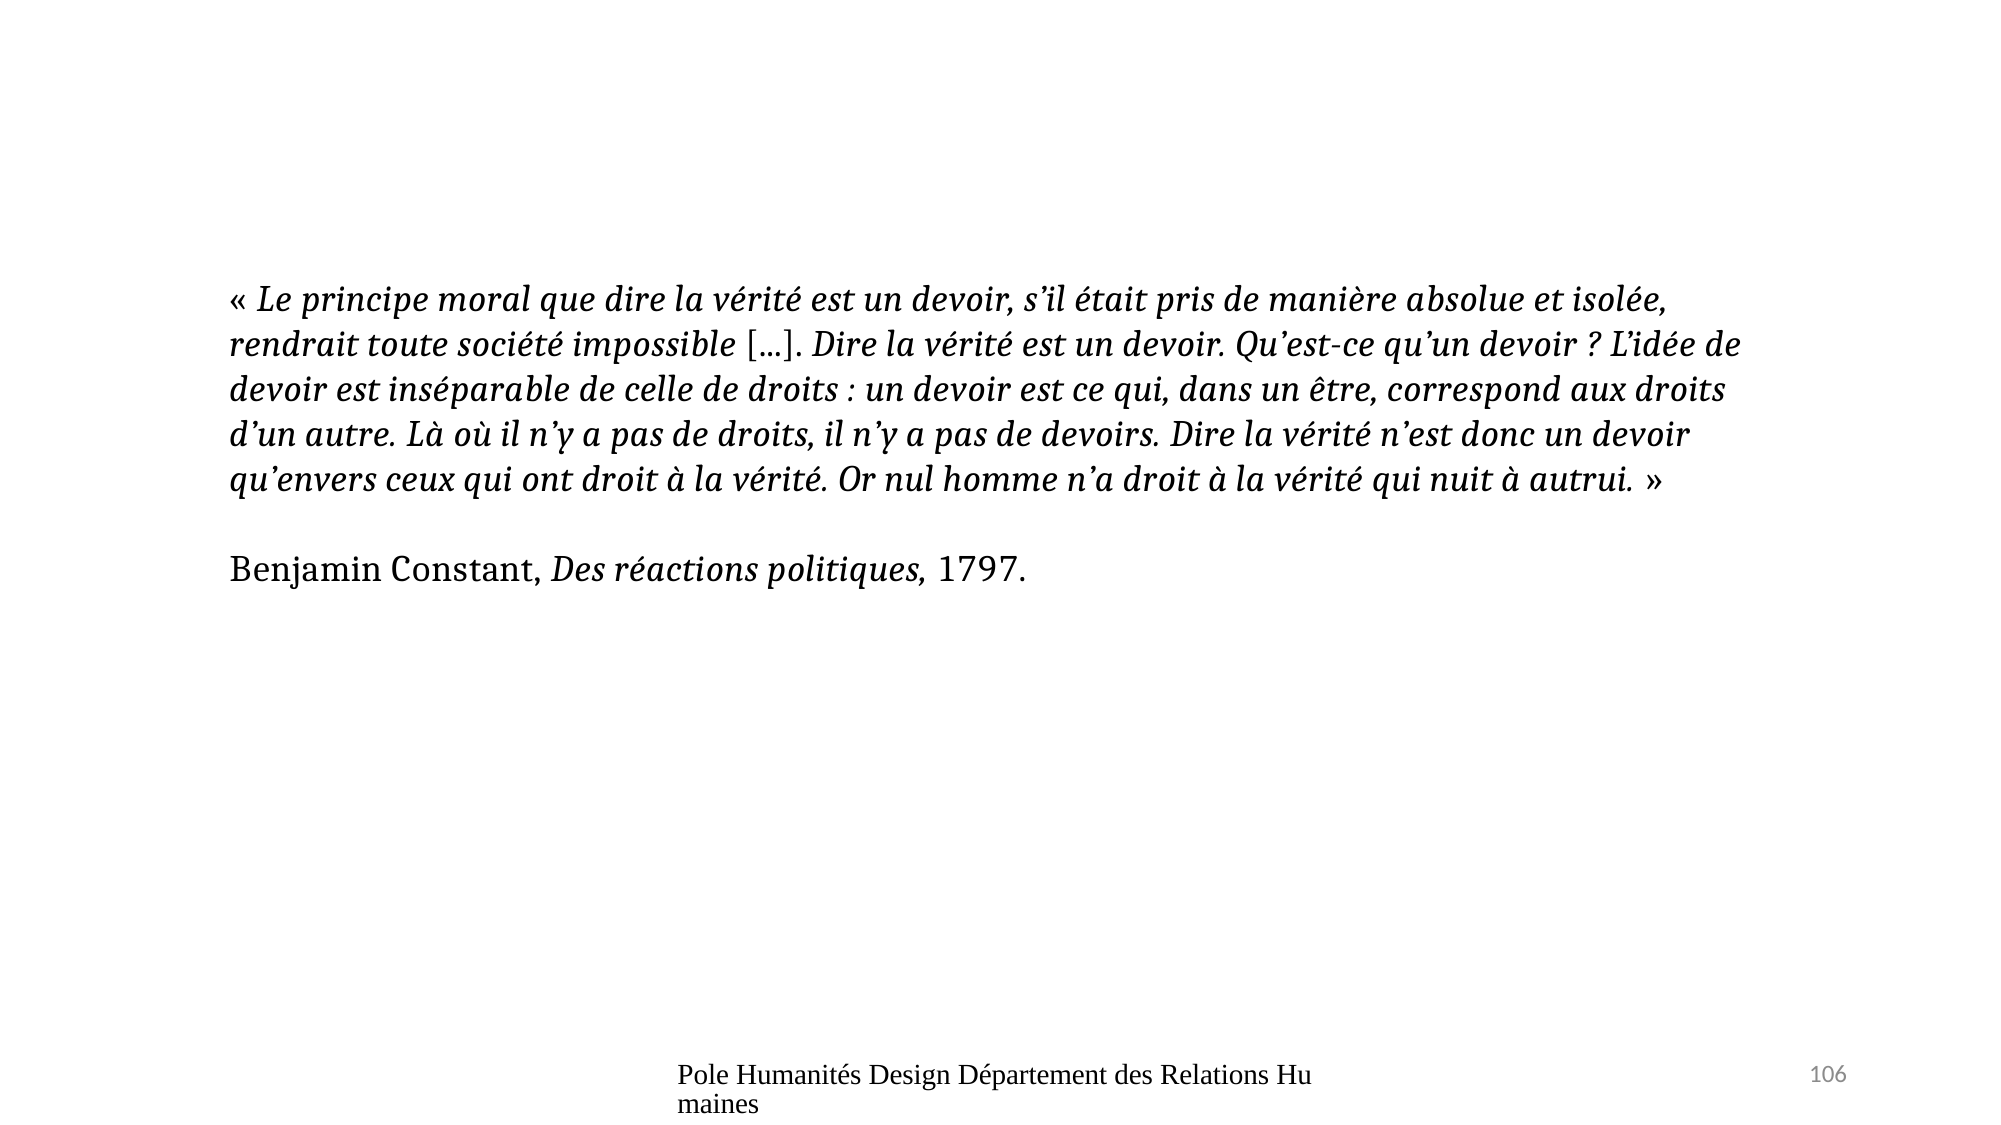

« Le principe moral que dire la vérité est un devoir, s’il était pris de manière absolue et isolée, rendrait toute société impossible [...]. Dire la vérité est un devoir. Qu’est-ce qu’un devoir ? L’idée de devoir est inséparable de celle de droits : un devoir est ce qui, dans un être, correspond aux droits d’un autre. Là où il n’y a pas de droits, il n’y a pas de devoirs. Dire la vérité n’est donc un devoir qu’envers ceux qui ont droit à la vérité. Or nul homme n’a droit à la vérité qui nuit à autrui. »

Benjamin Constant, Des réactions politiques, 1797.

Pole Humanités Design Département des Relations Humaines
106